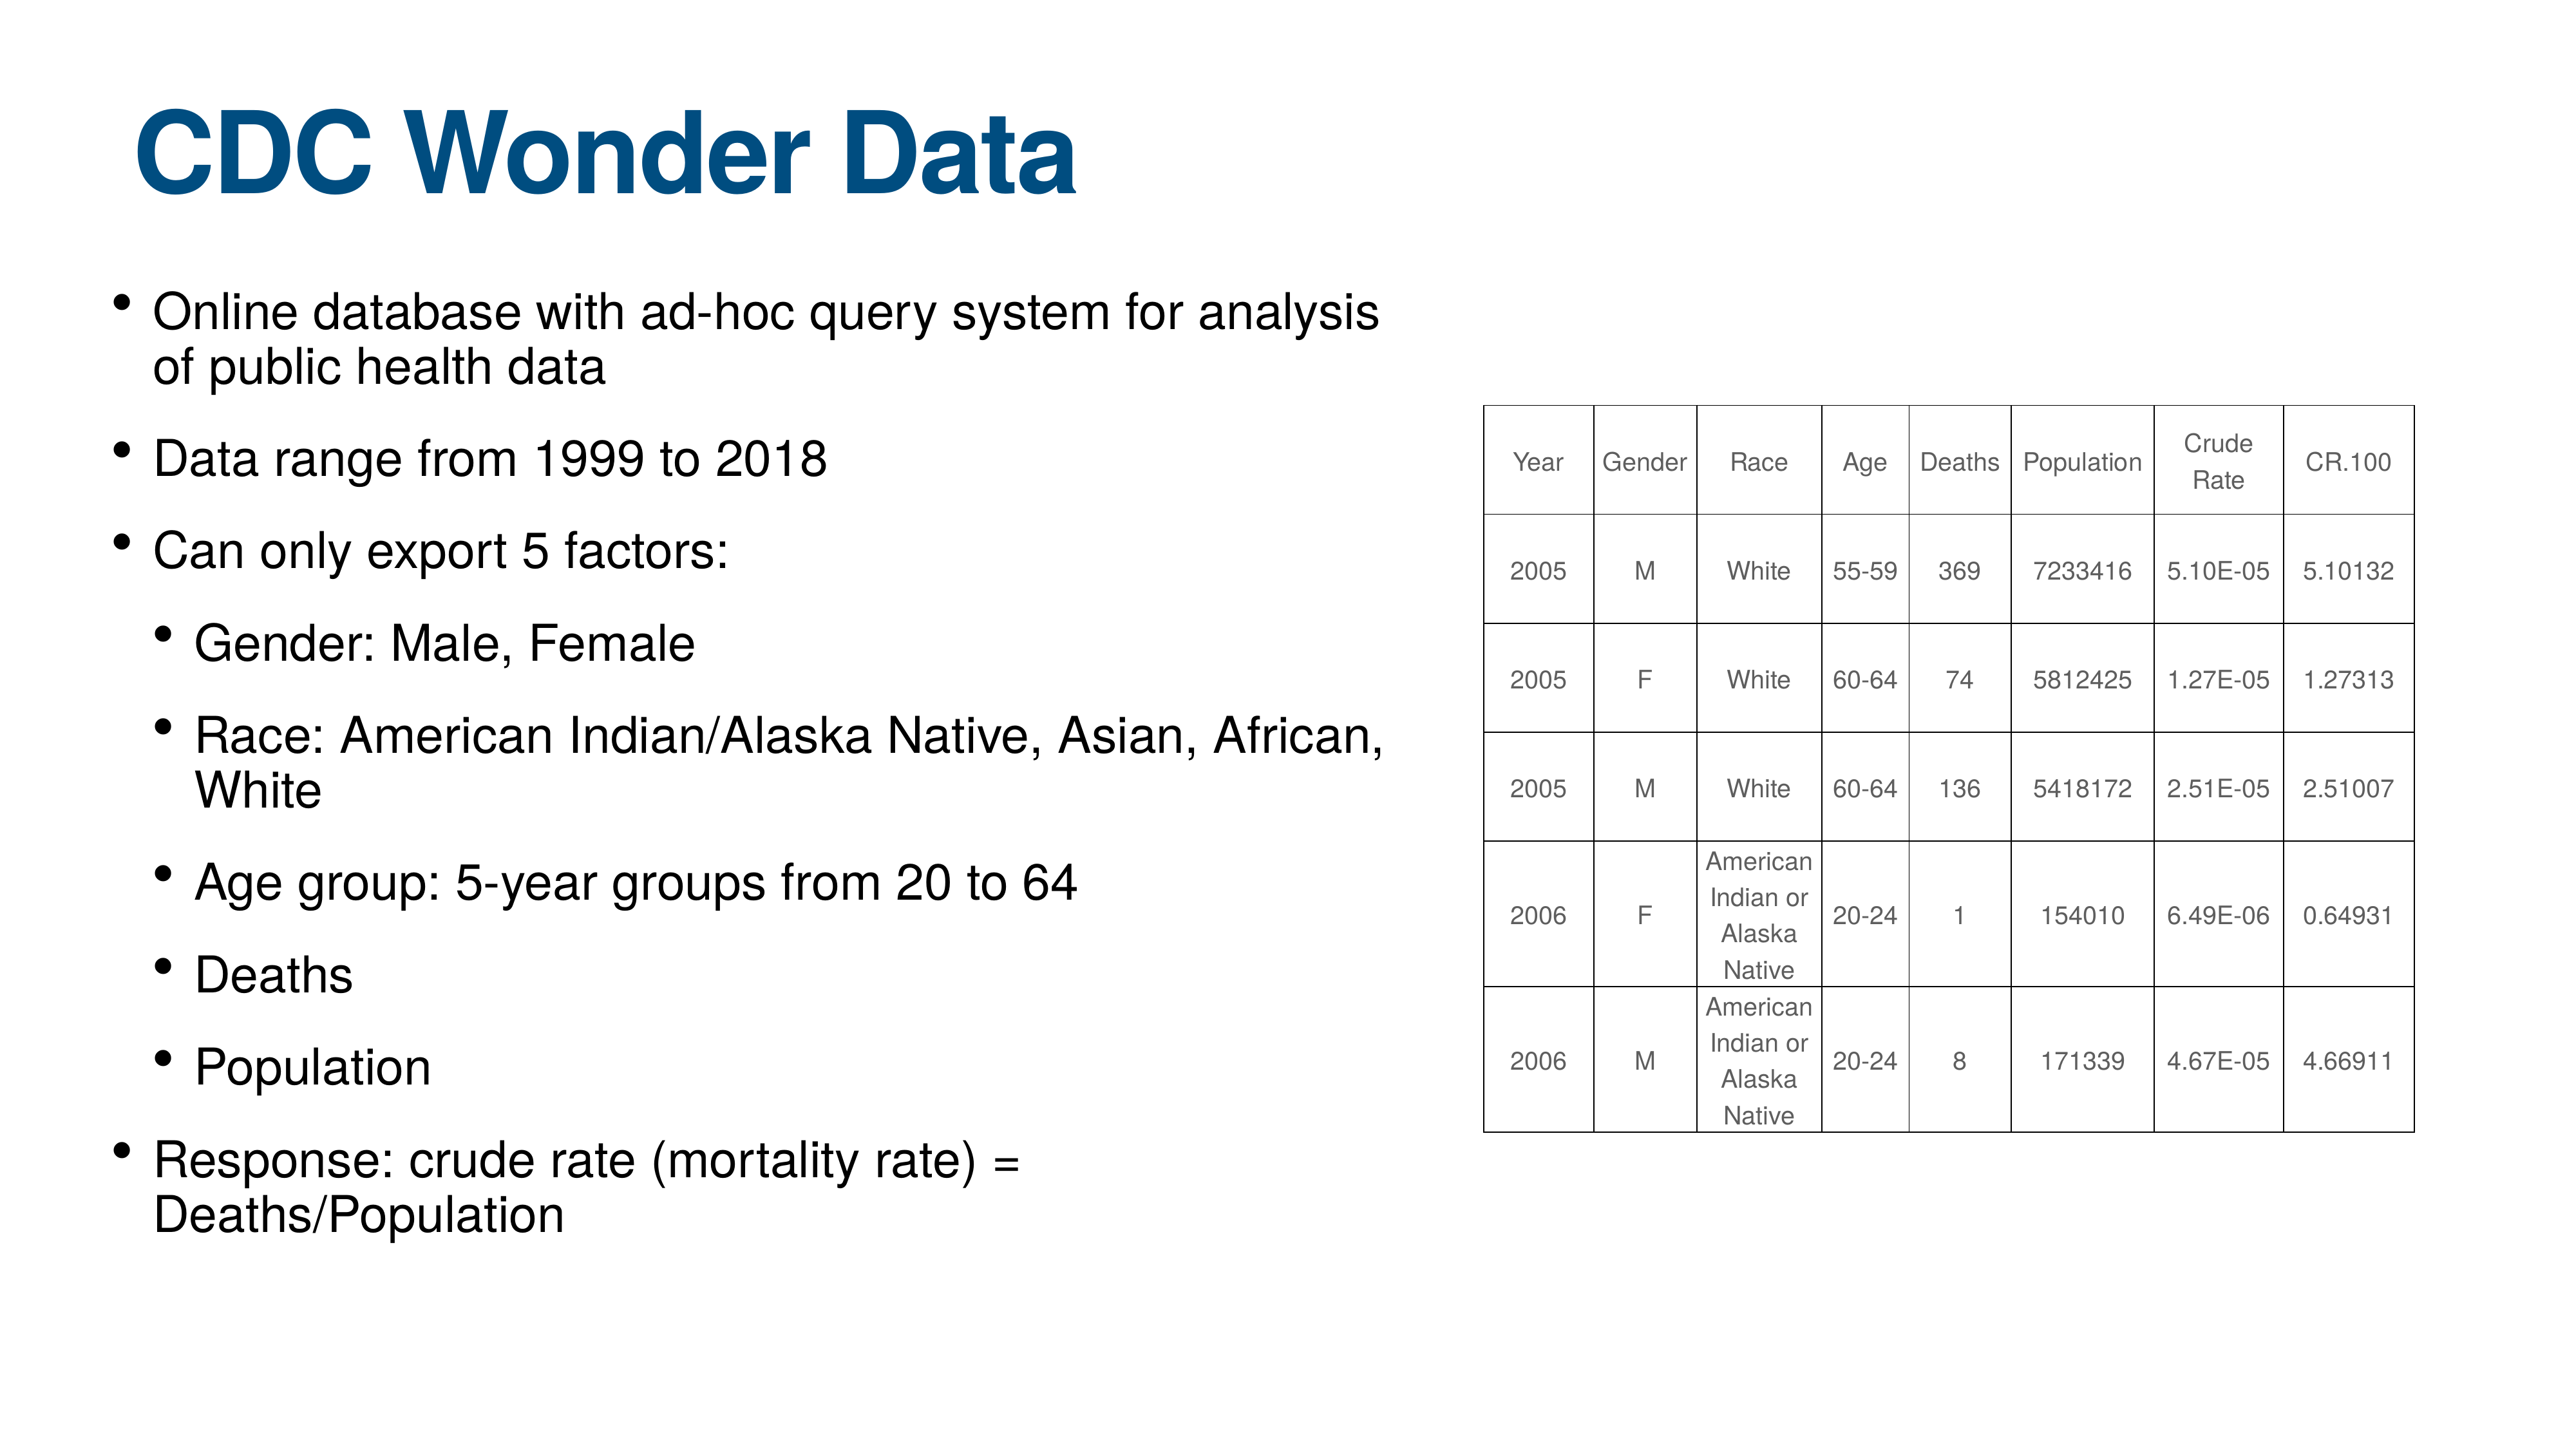

# CDC Wonder Data
Online database with ad-hoc query system for analysis of public health data
Data range from 1999 to 2018
Can only export 5 factors:
Gender: Male, Female
Race: American Indian/Alaska Native, Asian, African, White
Age group: 5-year groups from 20 to 64
Deaths
Population
Response: crude rate (mortality rate) = Deaths/Population
| Year | Gender | Race | Age | Deaths | Population | Crude Rate | CR.100 |
| --- | --- | --- | --- | --- | --- | --- | --- |
| 2005 | M | White | 55-59 | 369 | 7233416 | 5.10E-05 | 5.10132 |
| 2005 | F | White | 60-64 | 74 | 5812425 | 1.27E-05 | 1.27313 |
| 2005 | M | White | 60-64 | 136 | 5418172 | 2.51E-05 | 2.51007 |
| 2006 | F | American Indian or Alaska Native | 20-24 | 1 | 154010 | 6.49E-06 | 0.64931 |
| 2006 | M | American Indian or Alaska Native | 20-24 | 8 | 171339 | 4.67E-05 | 4.66911 |